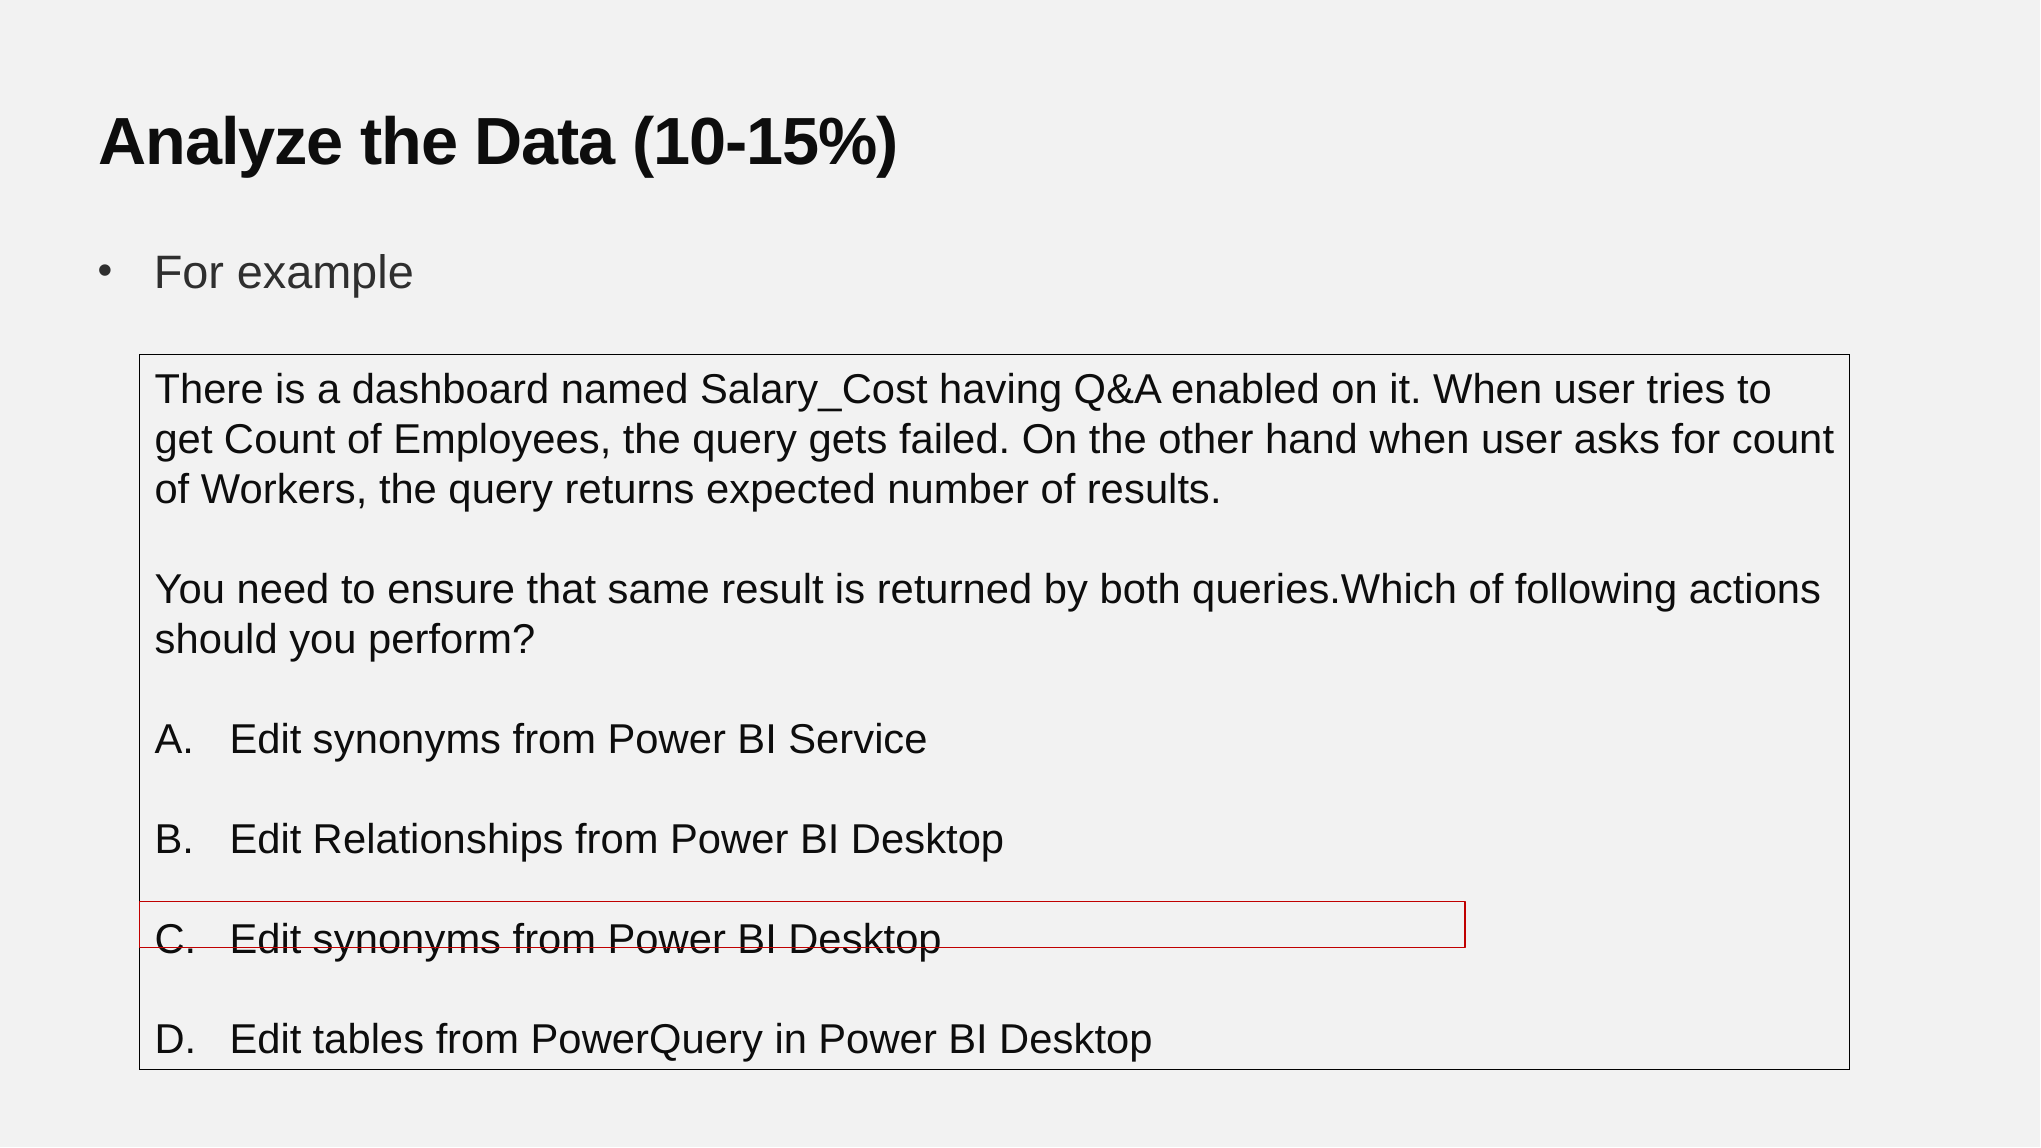

# Analyze the Data (10-15%)
For example

There is a dashboard named Salary_Cost having Q&A enabled on it. When user tries to get Count of Employees, the query gets failed. On the other hand when user asks for count of Workers, the query returns expected number of results.

You need to ensure that same result is returned by both queries.Which of following actions should you perform?
Edit synonyms from Power BI Service
Edit Relationships from Power BI Desktop
Edit synonyms from Power BI Desktop
Edit tables from PowerQuery in Power BI Desktop